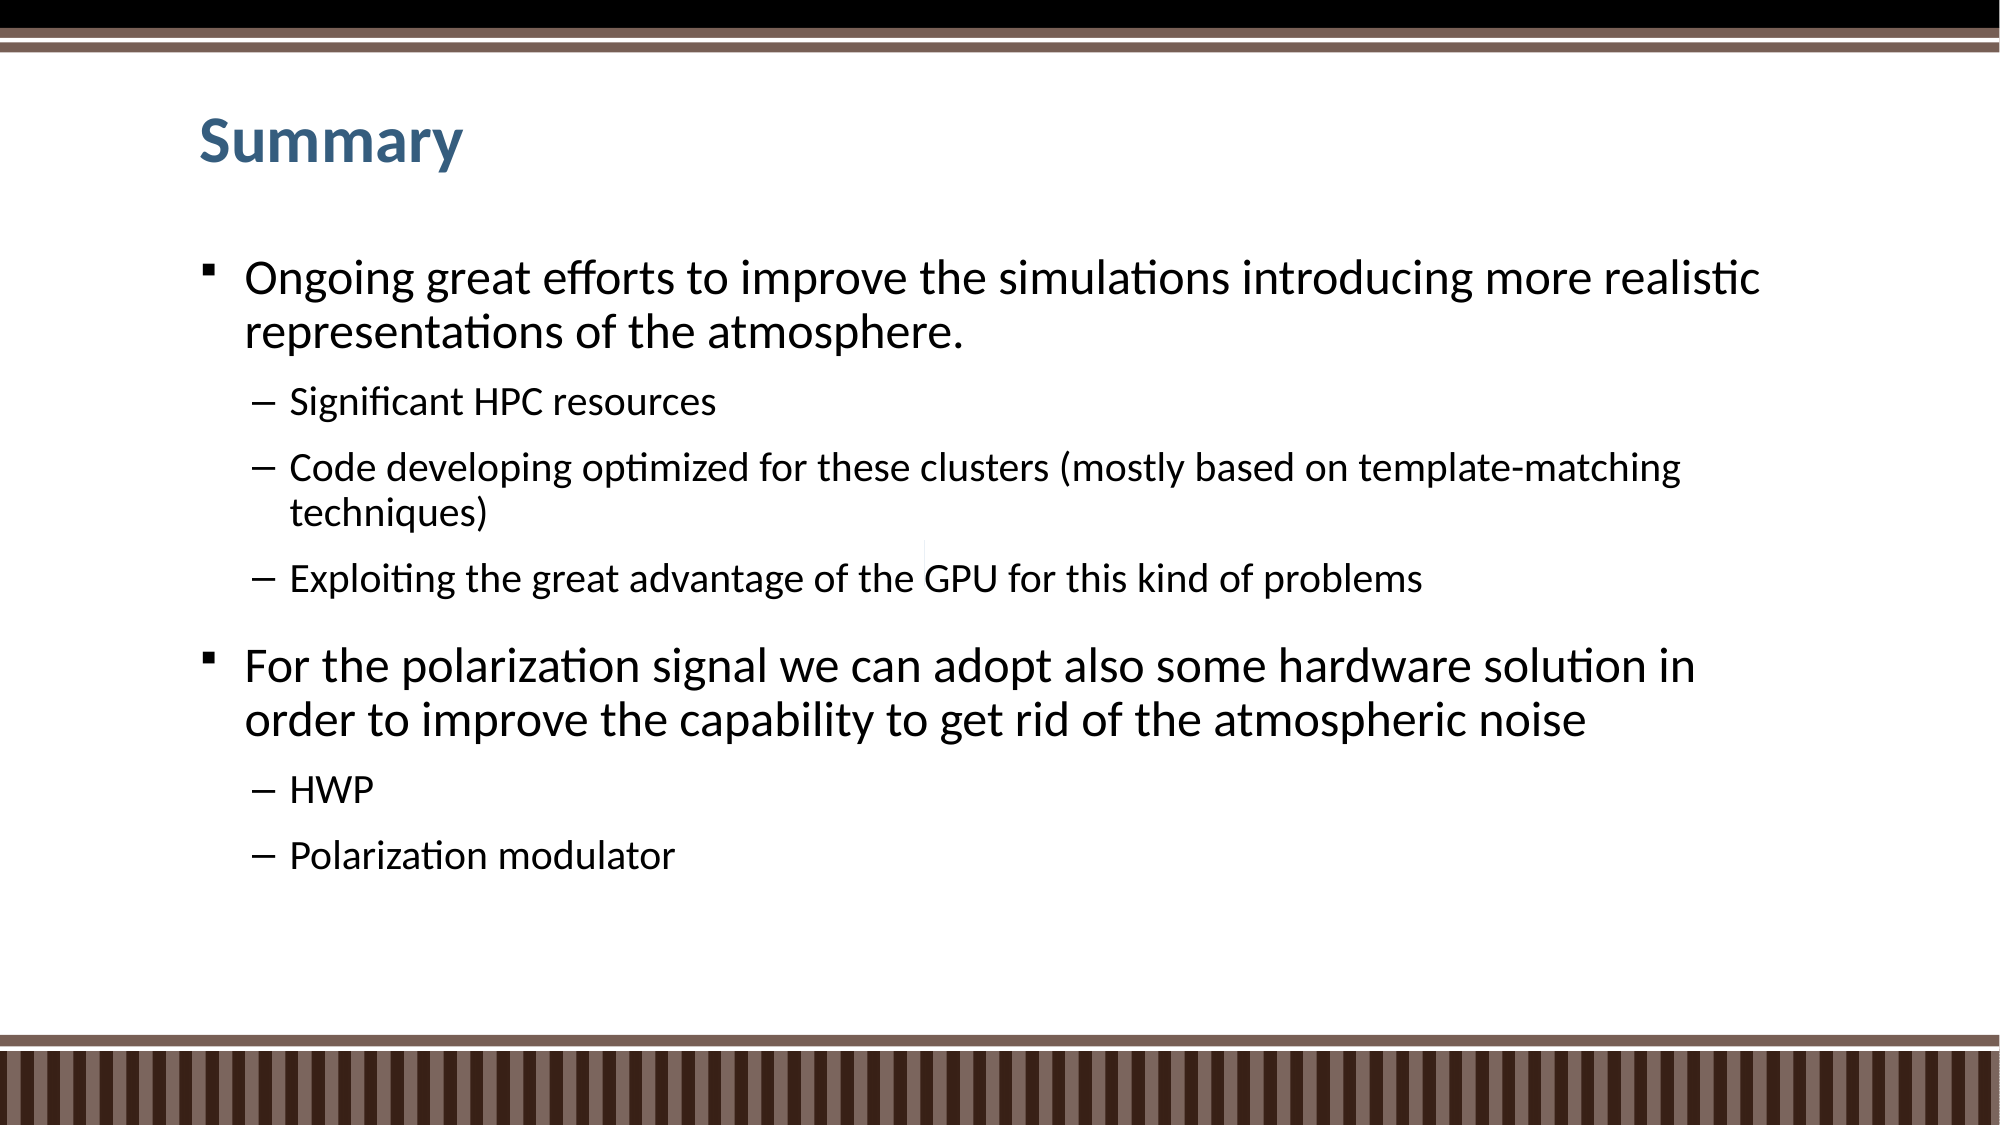

# Summary
Ongoing great efforts to improve the simulations introducing more realistic representations of the atmosphere.
Significant HPC resources
Code developing optimized for these clusters (mostly based on template-matching techniques)
Exploiting the great advantage of the GPU for this kind of problems
For the polarization signal we can adopt also some hardware solution in order to improve the capability to get rid of the atmospheric noise
HWP
Polarization modulator